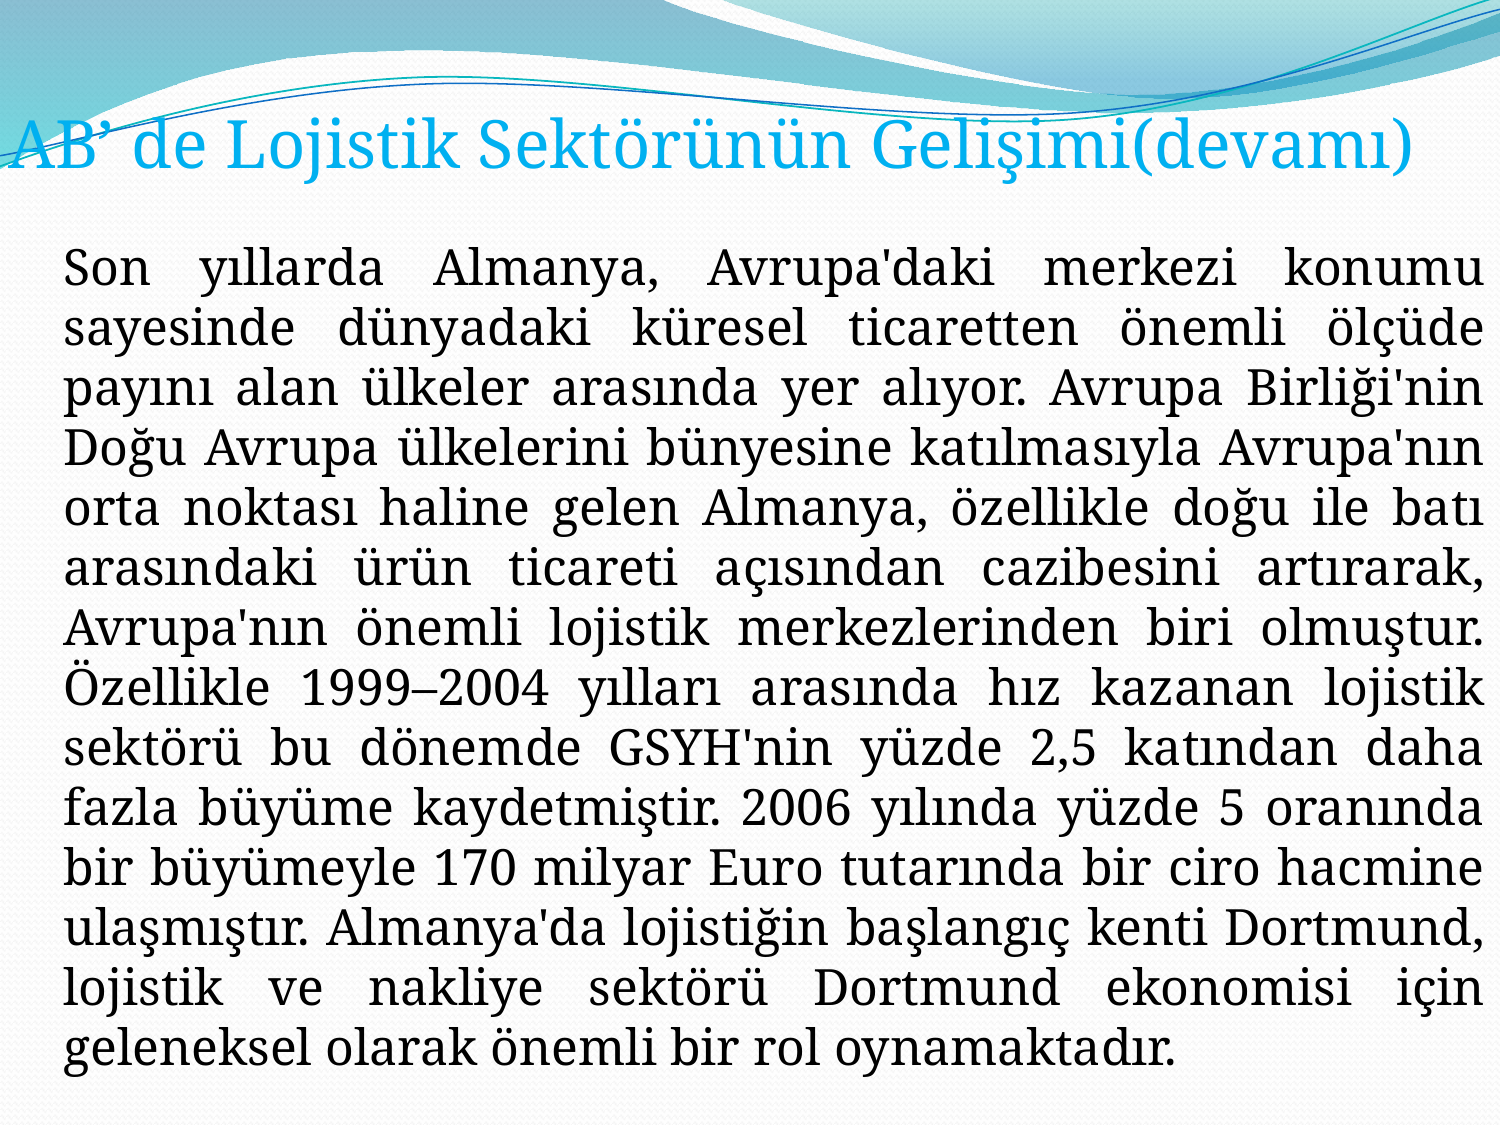

AB’ de Lojistik Sektörünün Gelişimi(devamı)
Son yıllarda Almanya, Avrupa'daki merkezi konumu sayesinde dünyadaki küresel ticaretten önemli ölçüde payını alan ülkeler arasında yer alıyor. Avrupa Birliği'nin Doğu Avrupa ülkelerini bünyesine katılmasıyla Avrupa'nın orta noktası haline gelen Almanya, özellikle doğu ile batı arasındaki ürün ticareti açısından cazibesini artırarak, Avrupa'nın önemli lojistik merkezlerinden biri olmuştur. Özellikle 1999–2004 yılları arasında hız kazanan lojistik sektörü bu dönemde GSYH'nin yüzde 2,5 katından daha fazla büyüme kaydetmiştir. 2006 yılında yüzde 5 oranında bir büyümeyle 170 milyar Euro tutarında bir ciro hacmine ulaşmıştır. Almanya'da lojistiğin başlangıç kenti Dortmund, lojistik ve nakliye sektörü Dortmund ekonomisi için geleneksel olarak önemli bir rol oynamaktadır.